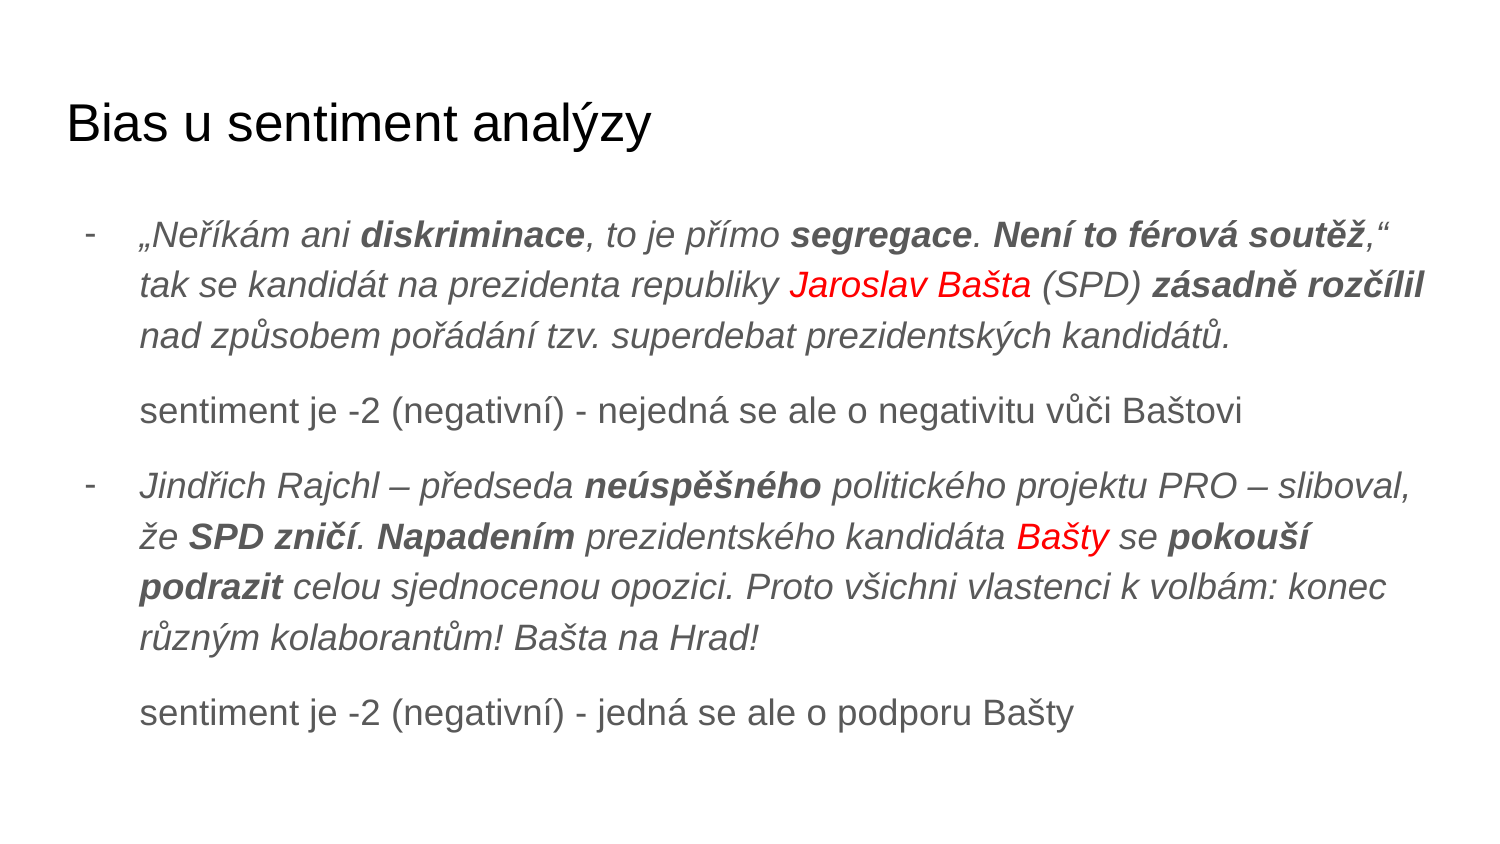

# Bias u sentiment analýzy
„Neříkám ani diskriminace, to je přímo segregace. Není to férová soutěž,“ tak se kandidát na prezidenta republiky Jaroslav Bašta (SPD) zásadně rozčílil nad způsobem pořádání tzv. superdebat prezidentských kandidátů.
sentiment je -2 (negativní) - nejedná se ale o negativitu vůči Baštovi
Jindřich Rajchl – předseda neúspěšného politického projektu PRO – sliboval, že SPD zničí. Napadením prezidentského kandidáta Bašty se pokouší podrazit celou sjednocenou opozici. Proto všichni vlastenci k volbám: konec různým kolaborantům! Bašta na Hrad!
sentiment je -2 (negativní) - jedná se ale o podporu Bašty